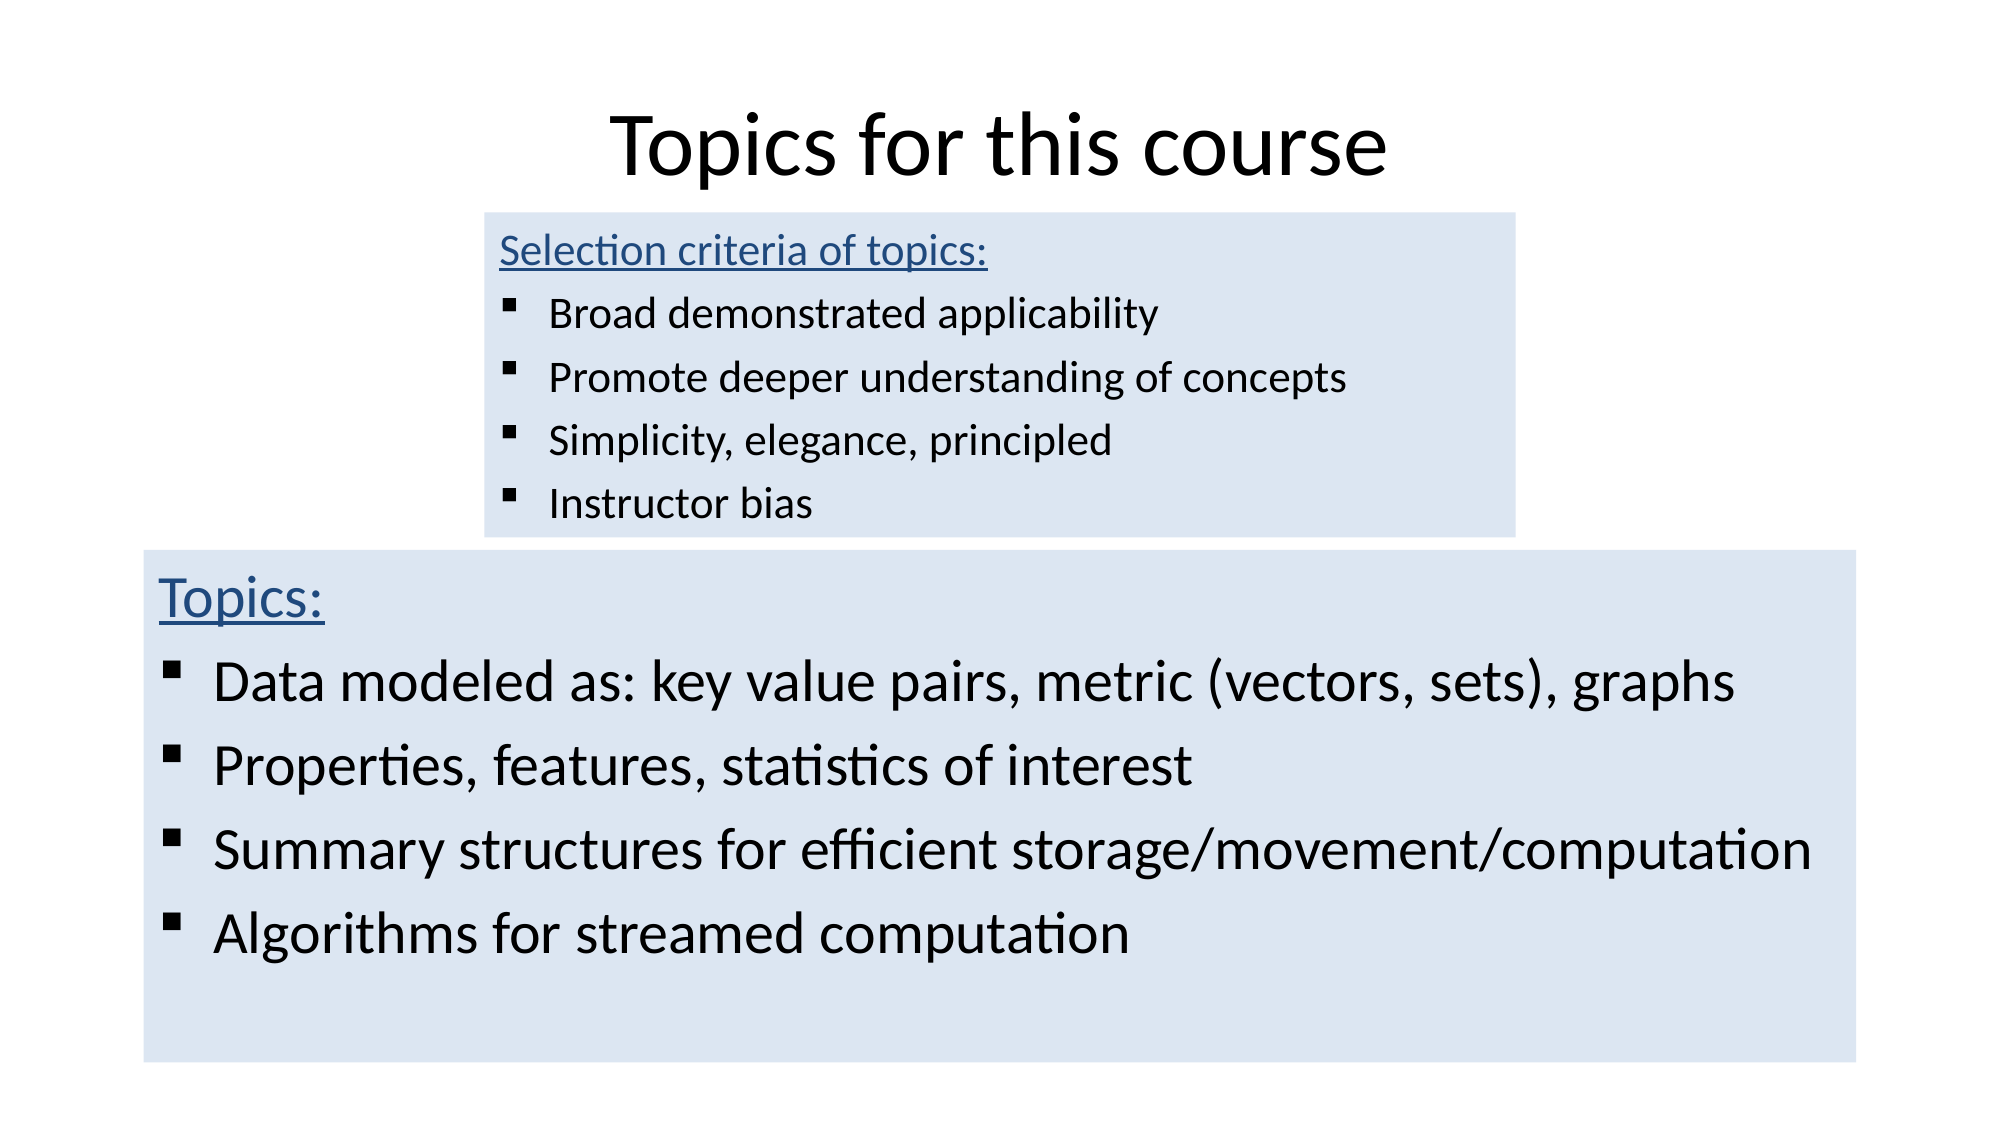

# Topics for this course
Selection criteria of topics:
Broad demonstrated applicability
Promote deeper understanding of concepts
Simplicity, elegance, principled
Instructor bias
Topics:
Data modeled as: key value pairs, metric (vectors, sets), graphs
Properties, features, statistics of interest
Summary structures for efficient storage/movement/computation
Algorithms for streamed computation
5